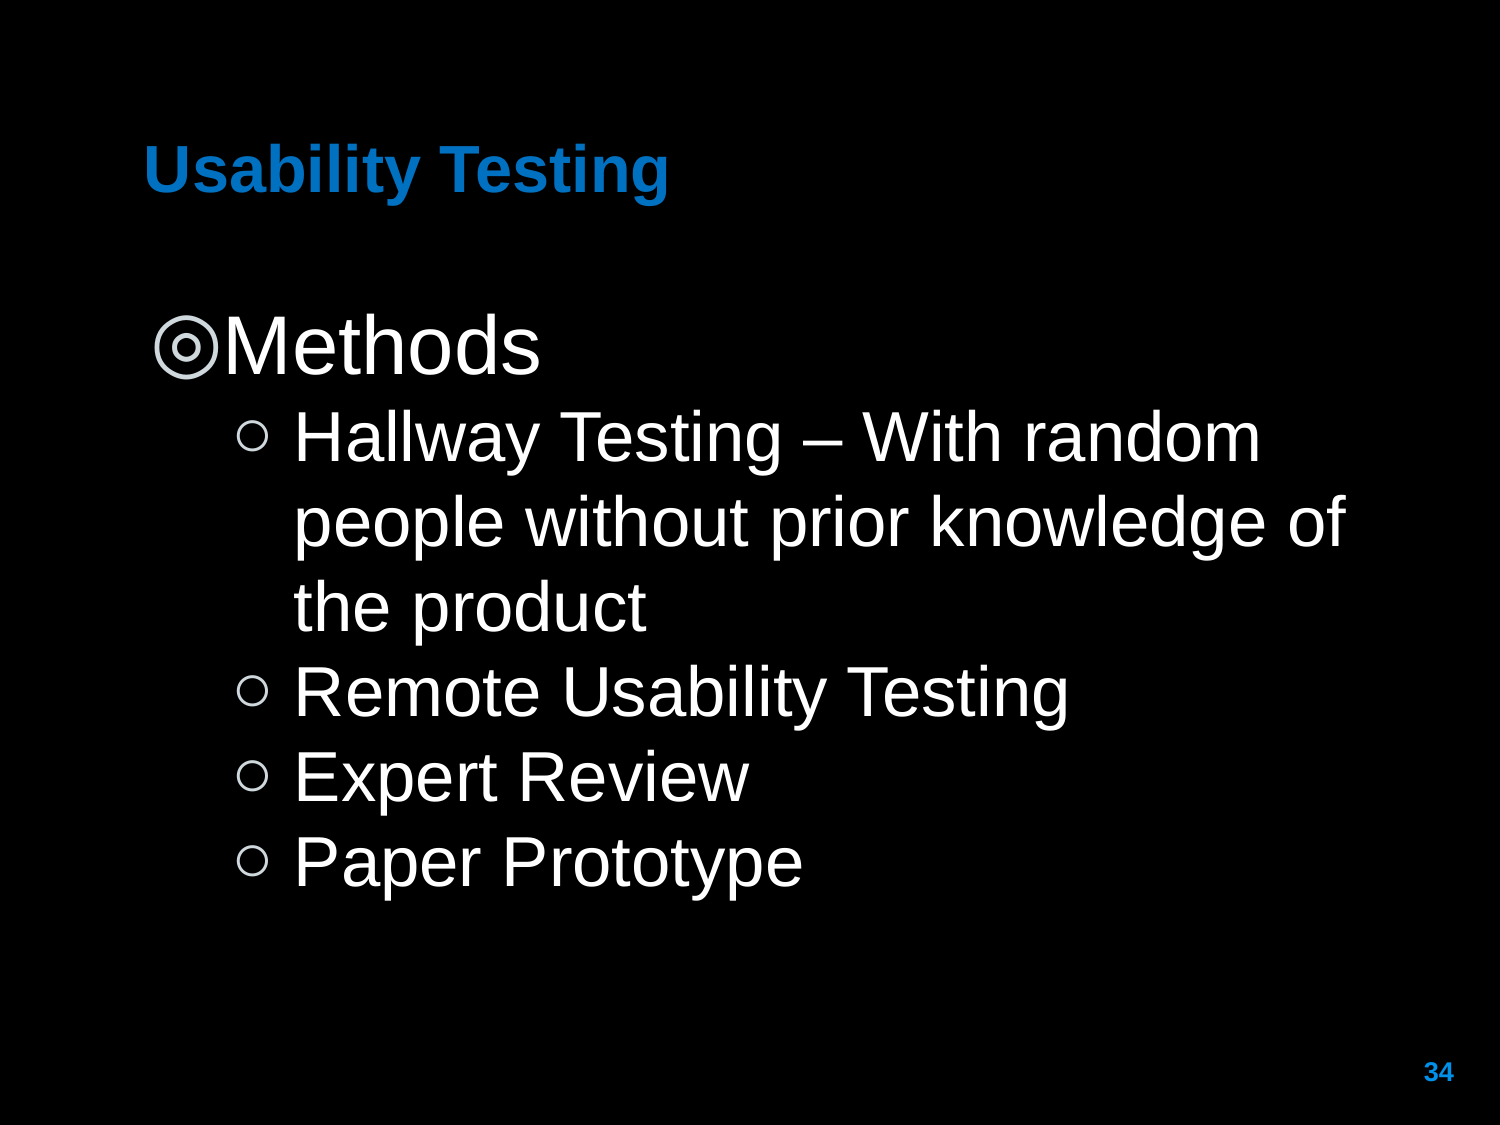

# Usability Testing
Methods
Hallway Testing – With random people without prior knowledge of the product
Remote Usability Testing
Expert Review
Paper Prototype

34